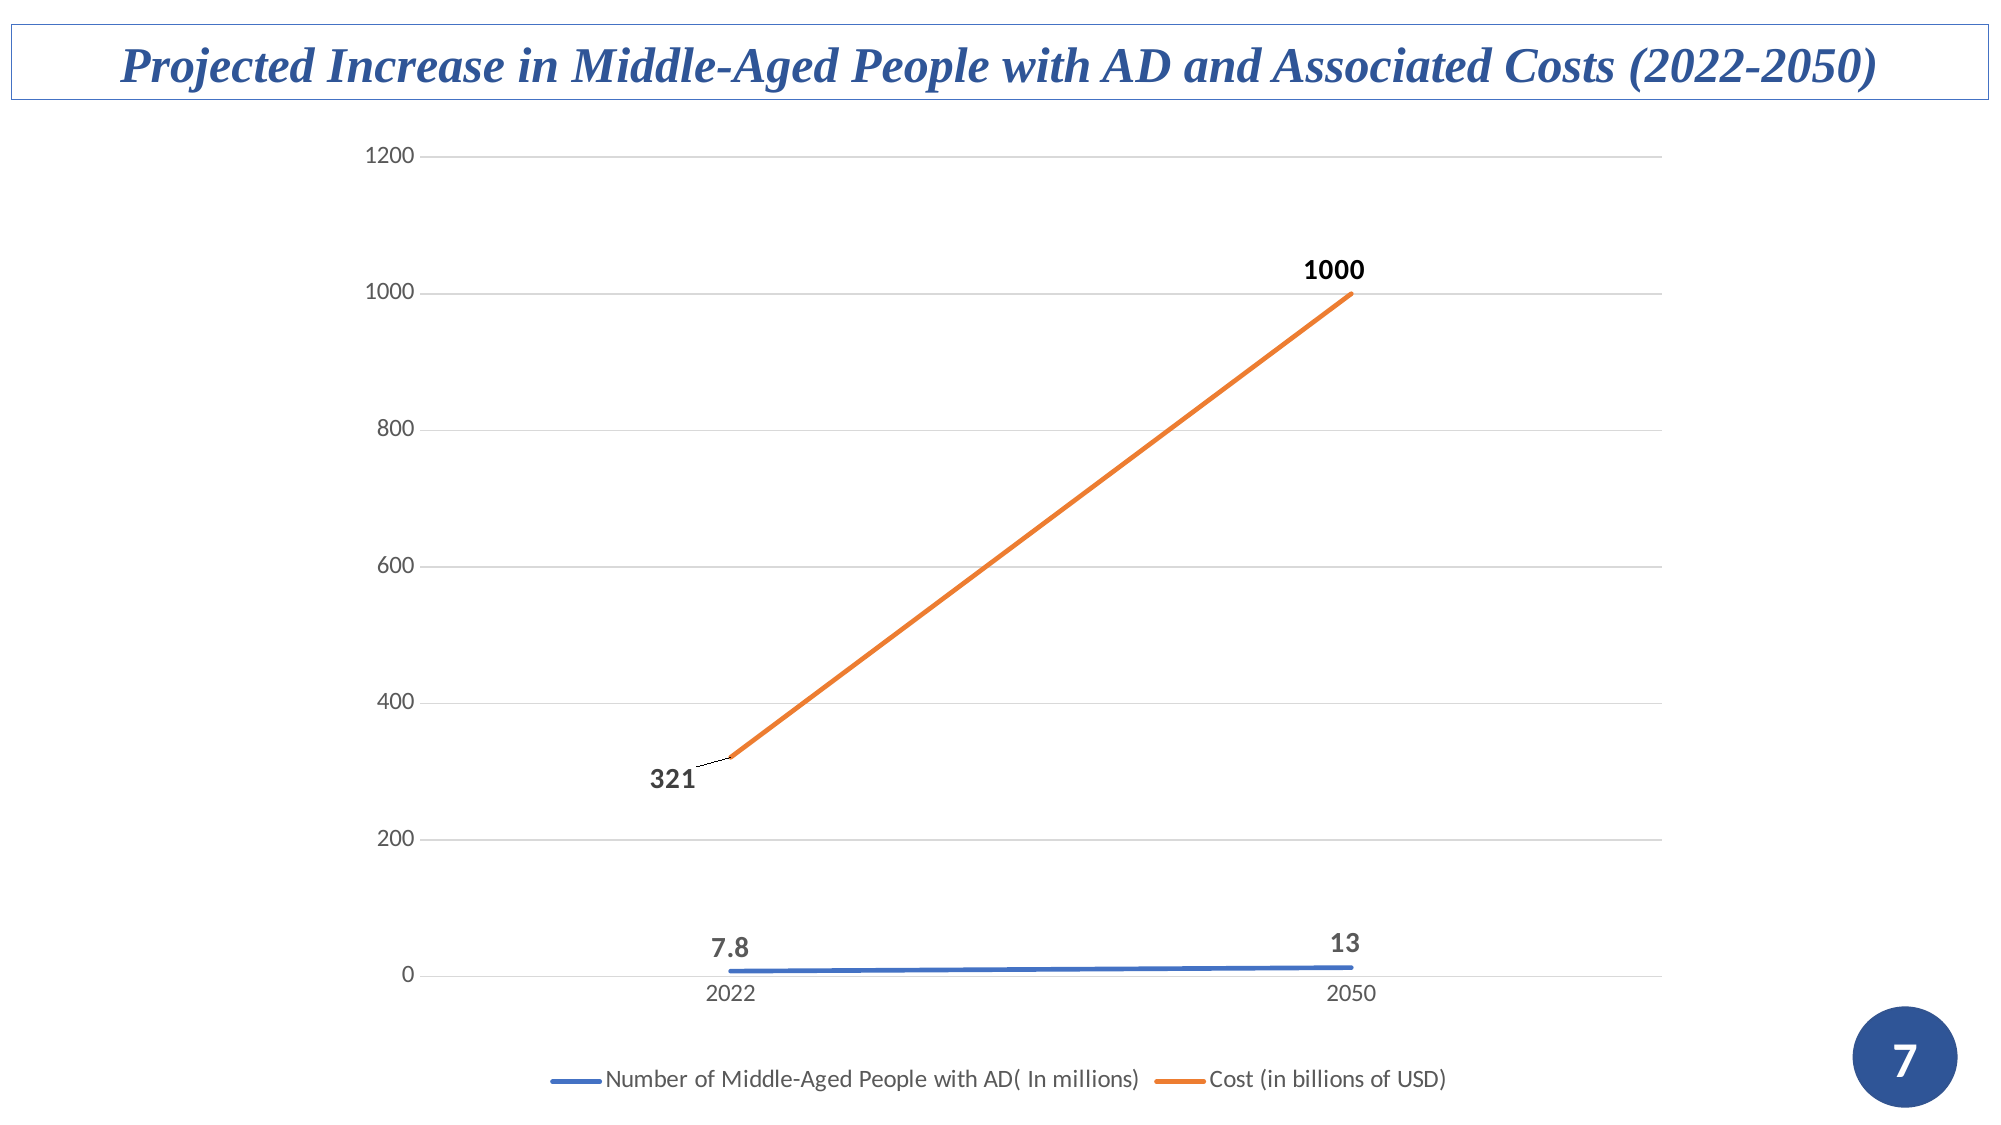

Projected Increase in Middle-Aged People with AD and Associated Costs (2022-2050)

### Chart

| Category | Number of Middle-Aged People with AD( In millions) | Cost (in billions of USD) |
|---|---|---|
| 2022 | 7.8 | 321.0 |
| 2050 | 13.0 | 1000.0 |
7